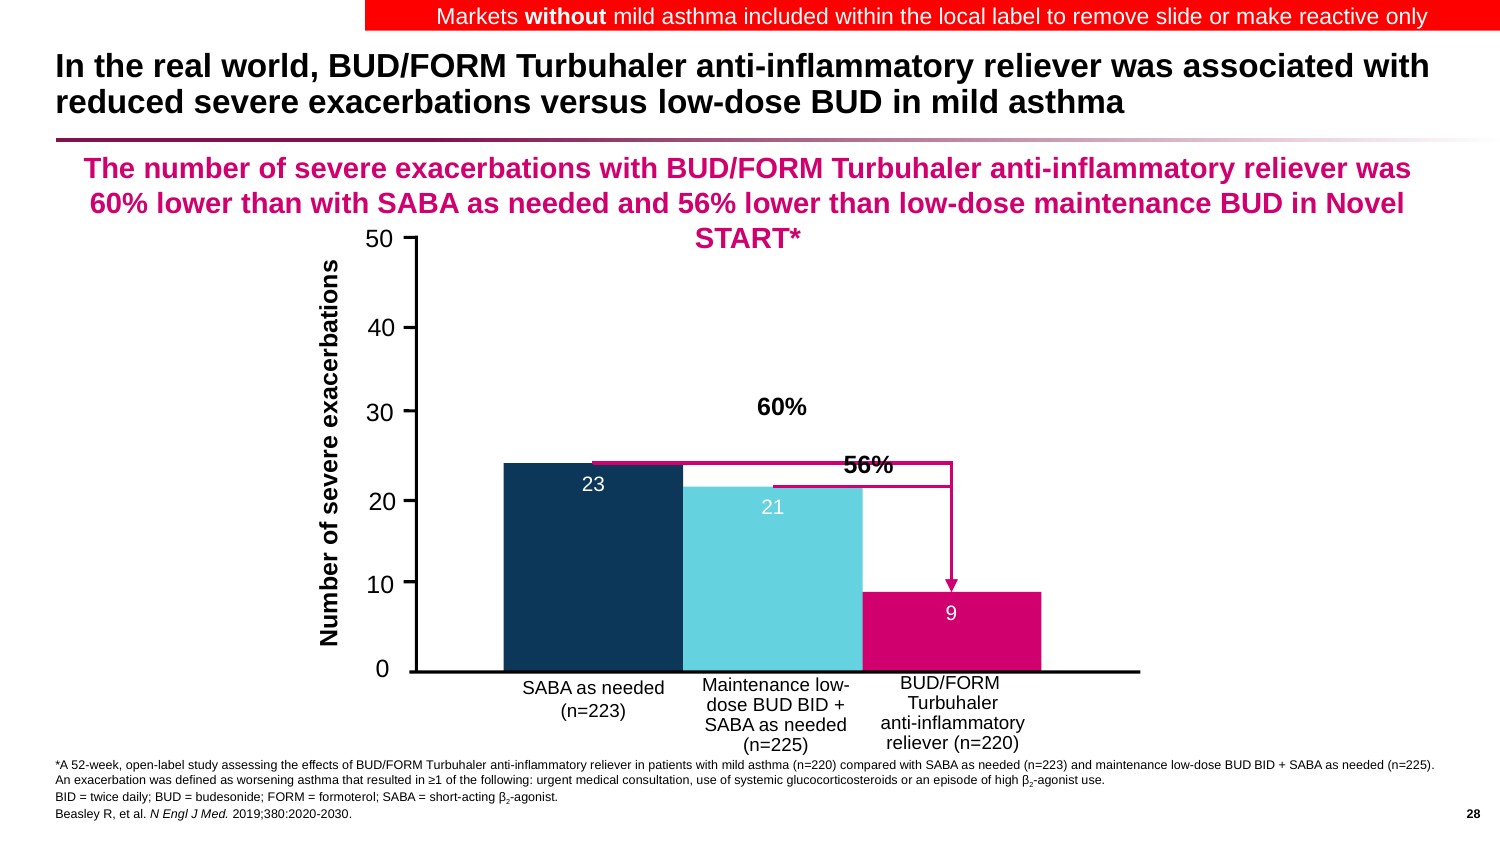

Markets without mild asthma included within the local label to remove slide or make reactive only
# In the real world, BUD/FORM Turbuhaler anti-inflammatory reliever was associated with reduced severe exacerbations versus low-dose BUD in mild asthma
The number of severe exacerbations with BUD/FORM Turbuhaler anti-inflammatory reliever was 60% lower than with SABA as needed and 56% lower than low-dose maintenance BUD in Novel START*
50

40

30

20

10

0

23
21
9
60%
Number of severe exacerbations
56%
BUD/FORM
Turbuhaler
anti-inflammatory reliever (n=220)
Maintenance low-dose BUD BID + SABA as needed (n=225)
SABA as needed
(n=223)
28
*A 52-week, open-label study assessing the effects of BUD/FORM Turbuhaler anti-inflammatory reliever in patients with mild asthma (n=220) compared with SABA as needed (n=223) and maintenance low-dose BUD BID + SABA as needed (n=225).
An exacerbation was defined as worsening asthma that resulted in ≥1 of the following: urgent medical consultation, use of systemic glucocorticosteroids or an episode of high β2-agonist use.
BID = twice daily; BUD = budesonide; FORM = formoterol; SABA = short-acting β2-agonist.
Beasley R, et al. N Engl J Med. 2019;380:2020-2030.